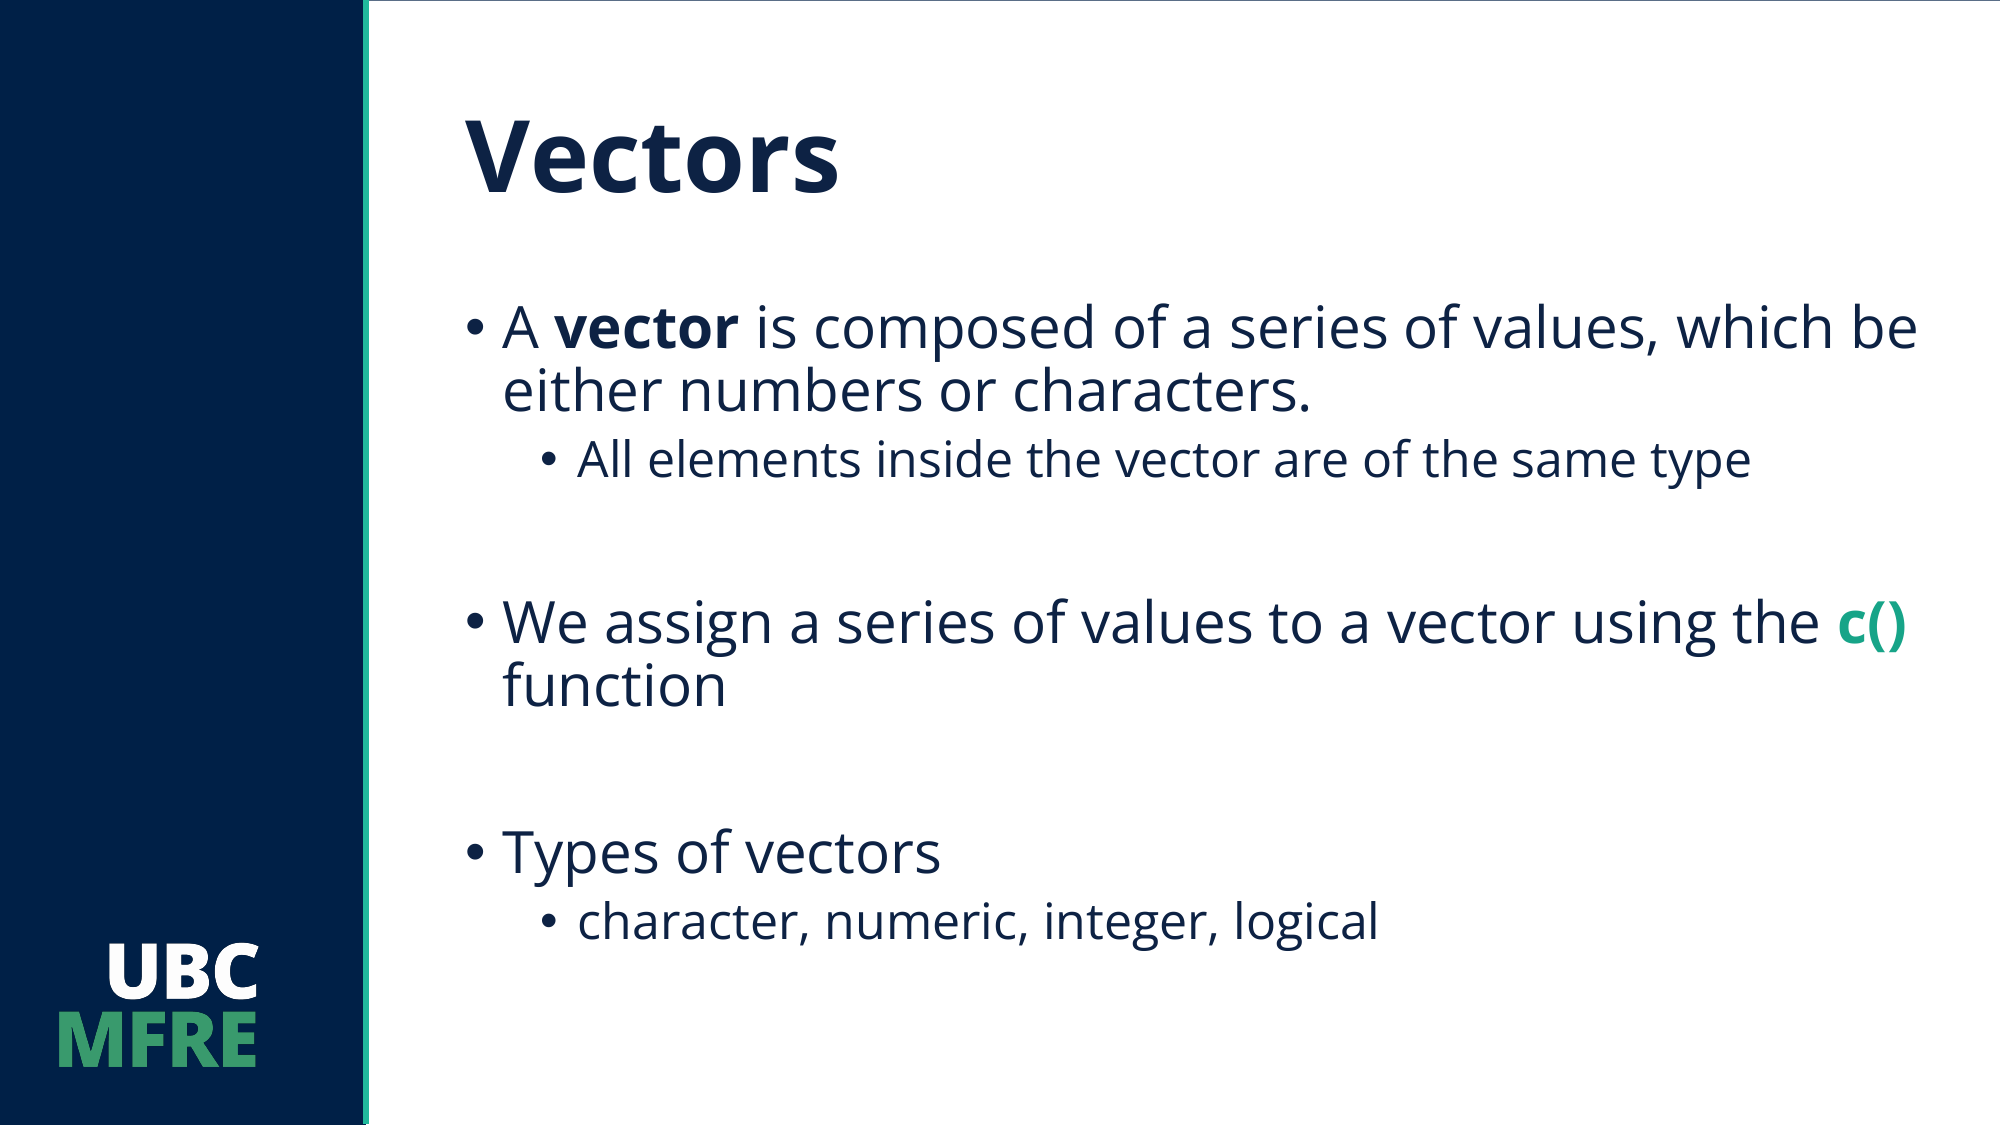

# Vectors
A vector is composed of a series of values, which be either numbers or characters.
All elements inside the vector are of the same type

We assign a series of values to a vector using the c() function

Types of vectors
character, numeric, integer, logical